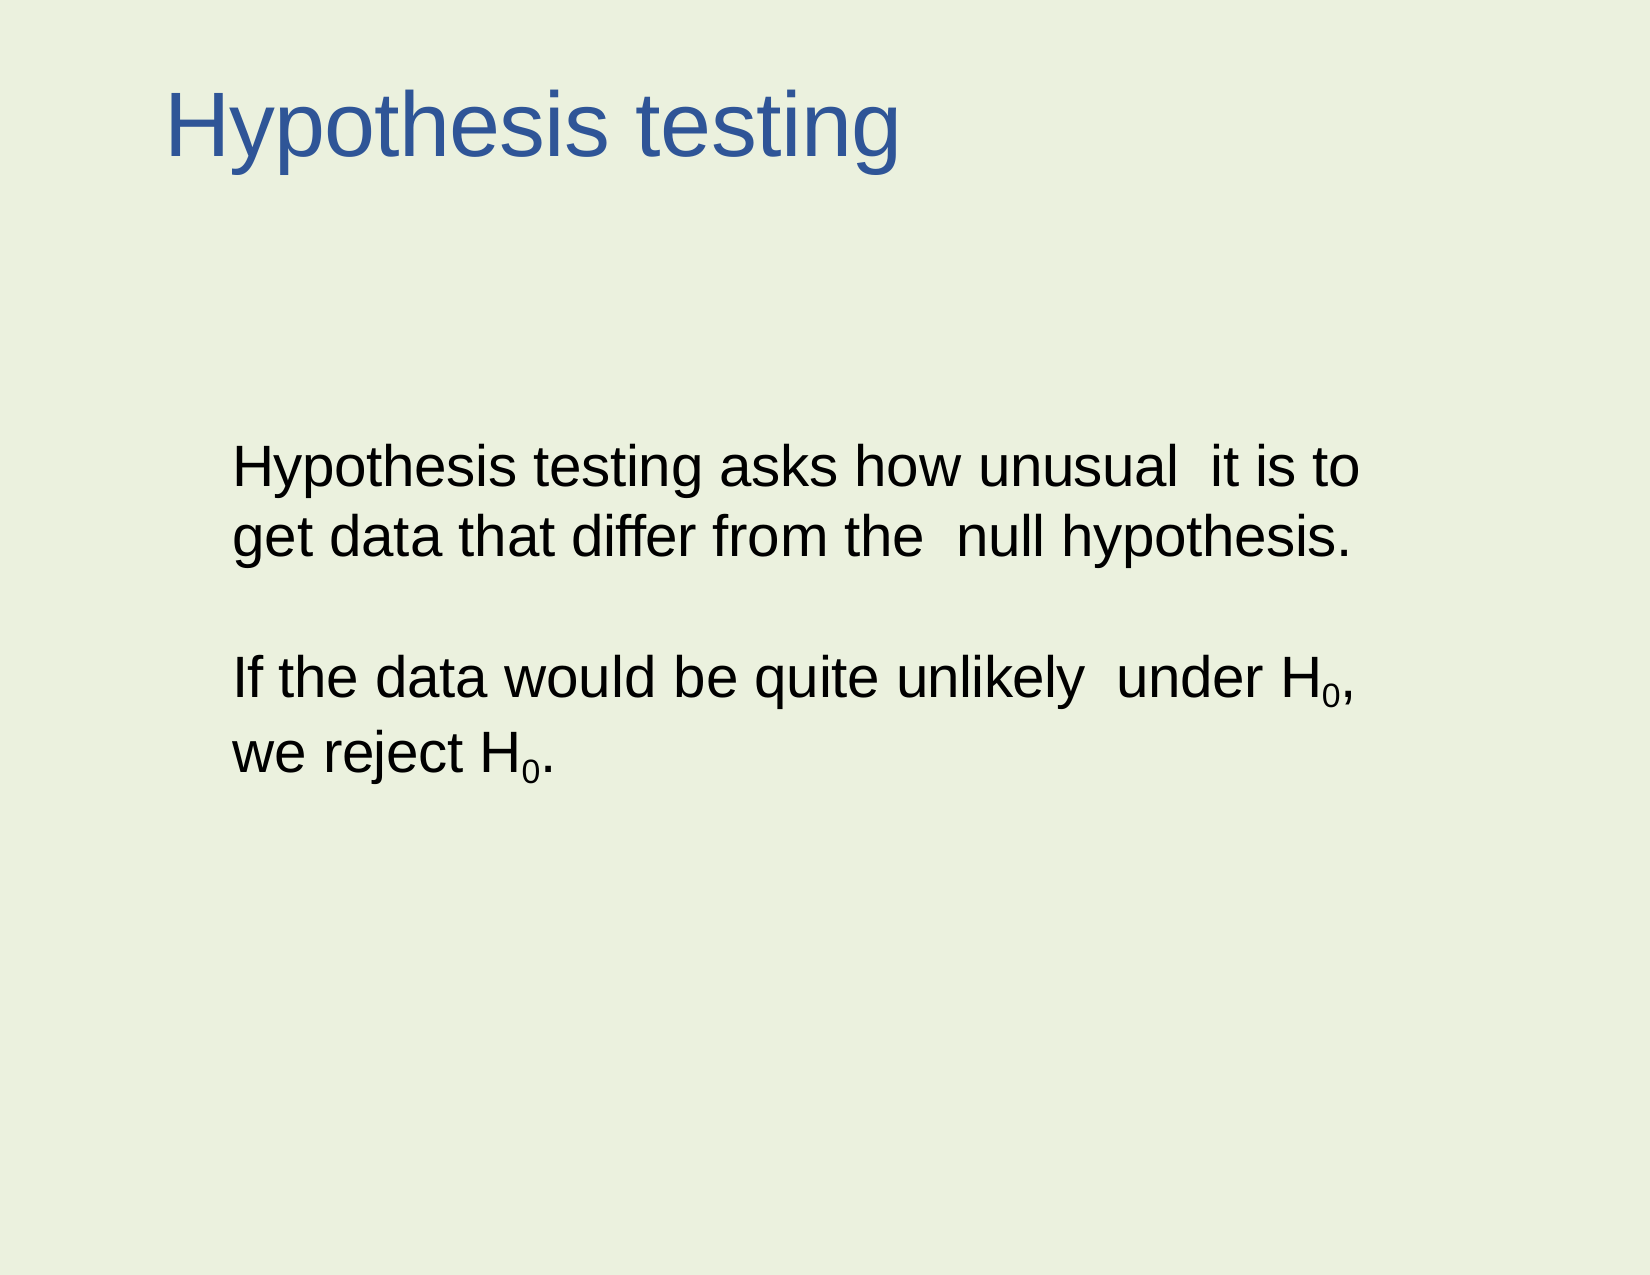

# Hypothesis testing
Hypothesis testing asks how unusual  it is to get data that differ from the  null hypothesis.

If the data would be quite unlikely  under H0, we reject H0.